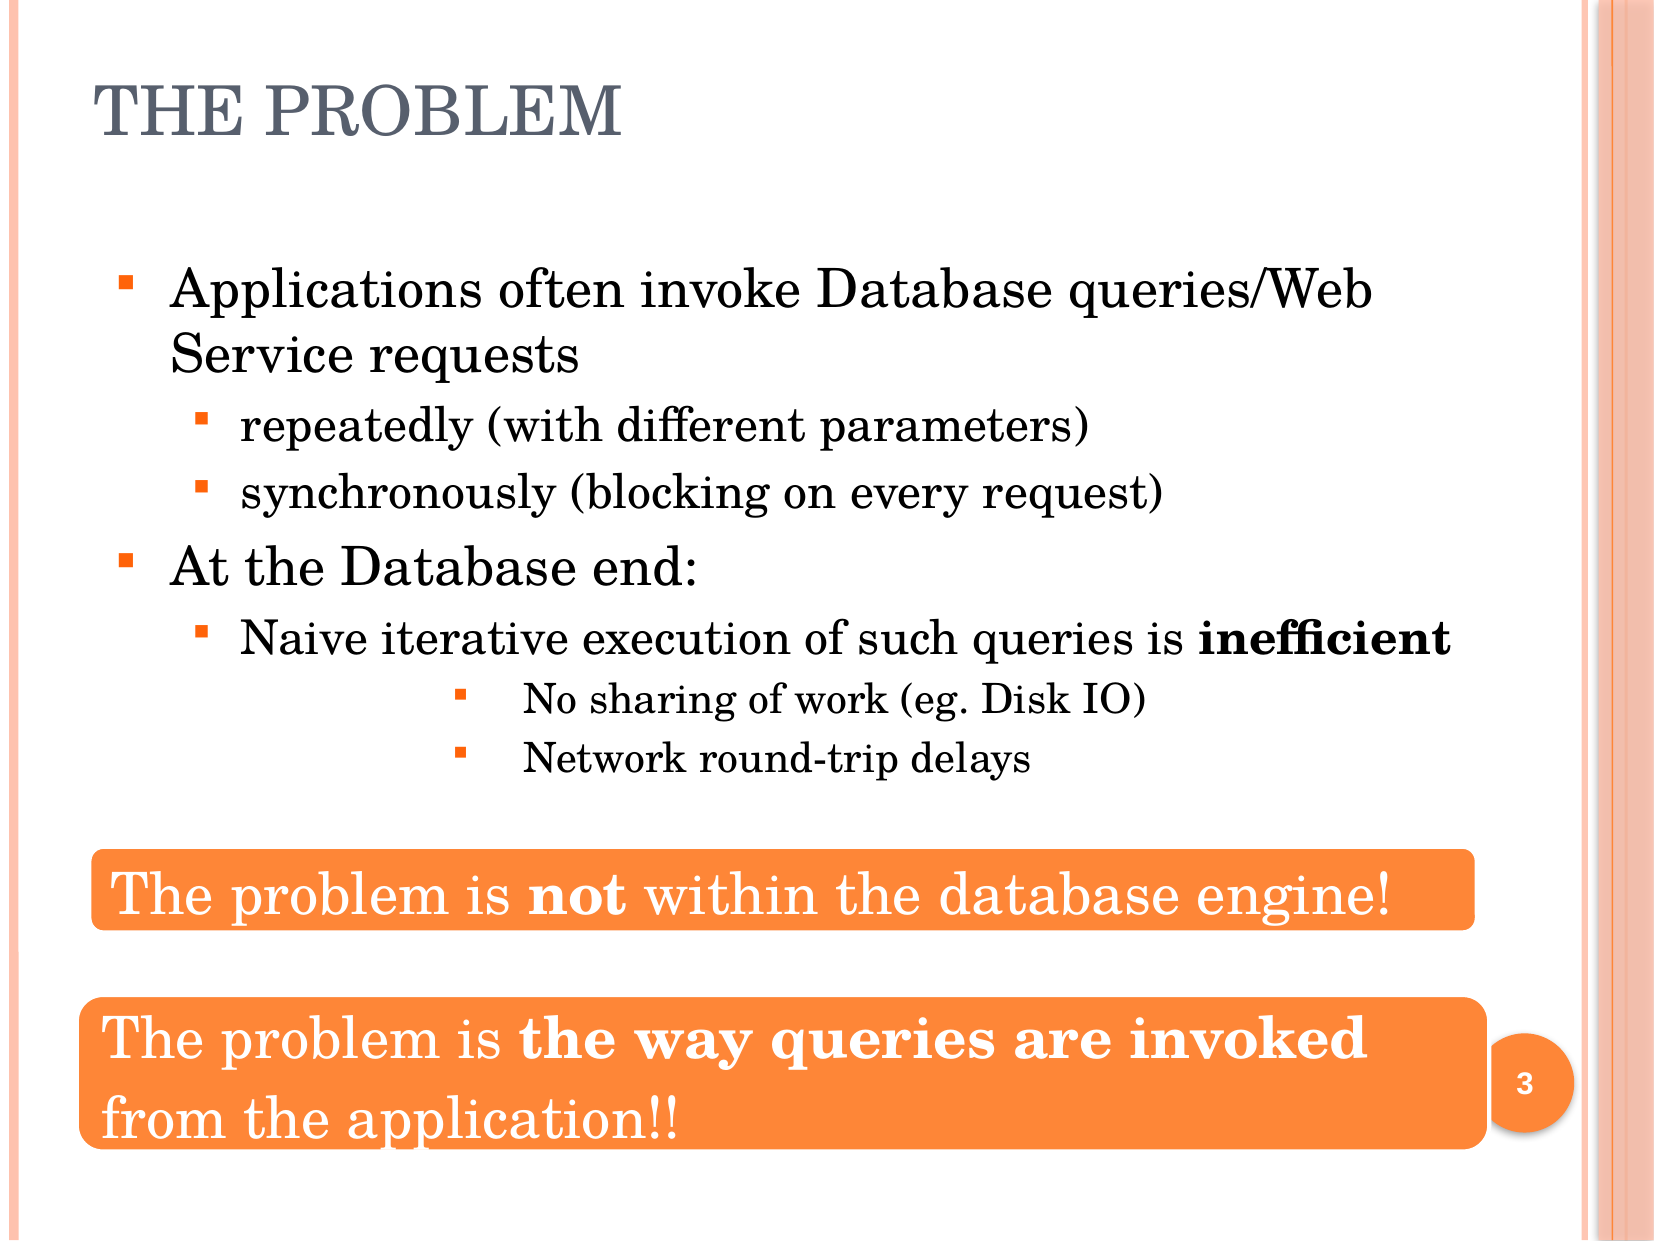

# The Problem
Applications often invoke Database queries/Web Service requests
repeatedly (with different parameters)
synchronously (blocking on every request)
At the Database end:
Naive iterative execution of such queries is inefficient
No sharing of work (eg. Disk IO)
Network round-trip delays
The problem is not within the database engine!
The problem is the way queries are invoked from the application!!
3